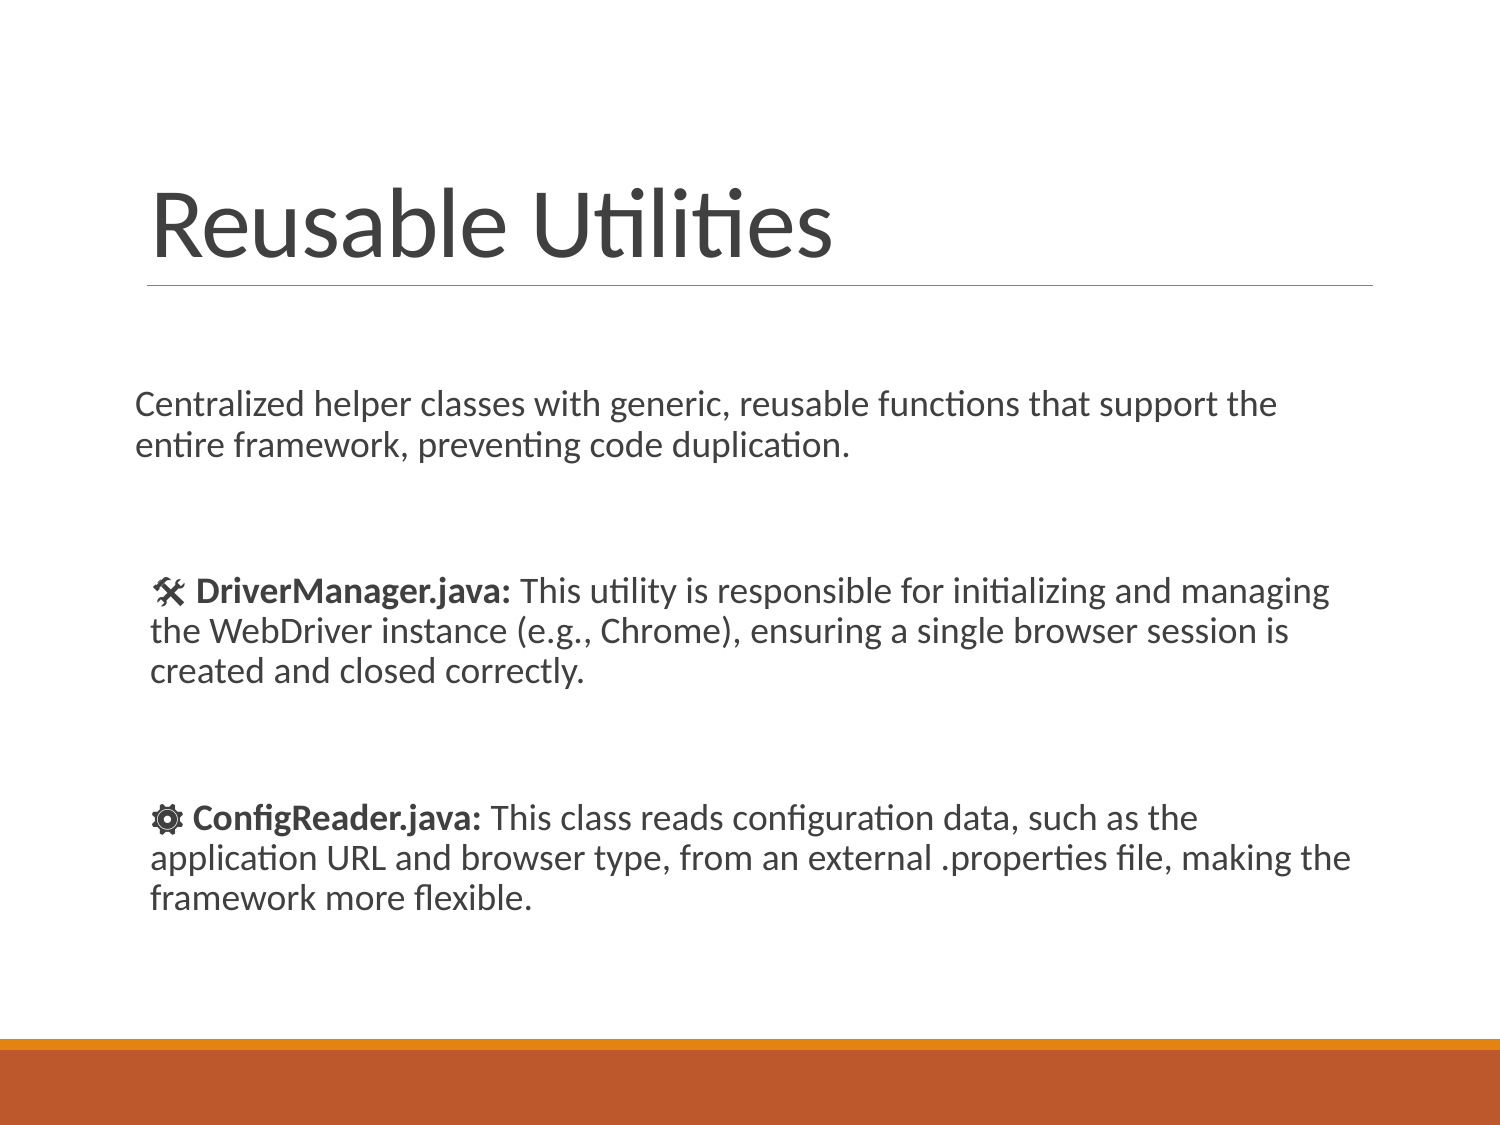

# Reusable Utilities

Centralized helper classes with generic, reusable functions that support the entire framework, preventing code duplication.

🛠️ DriverManager.java: This utility is responsible for initializing and managing the WebDriver instance (e.g., Chrome), ensuring a single browser session is created and closed correctly.

⚙️ ConfigReader.java: This class reads configuration data, such as the application URL and browser type, from an external .properties file, making the framework more flexible.